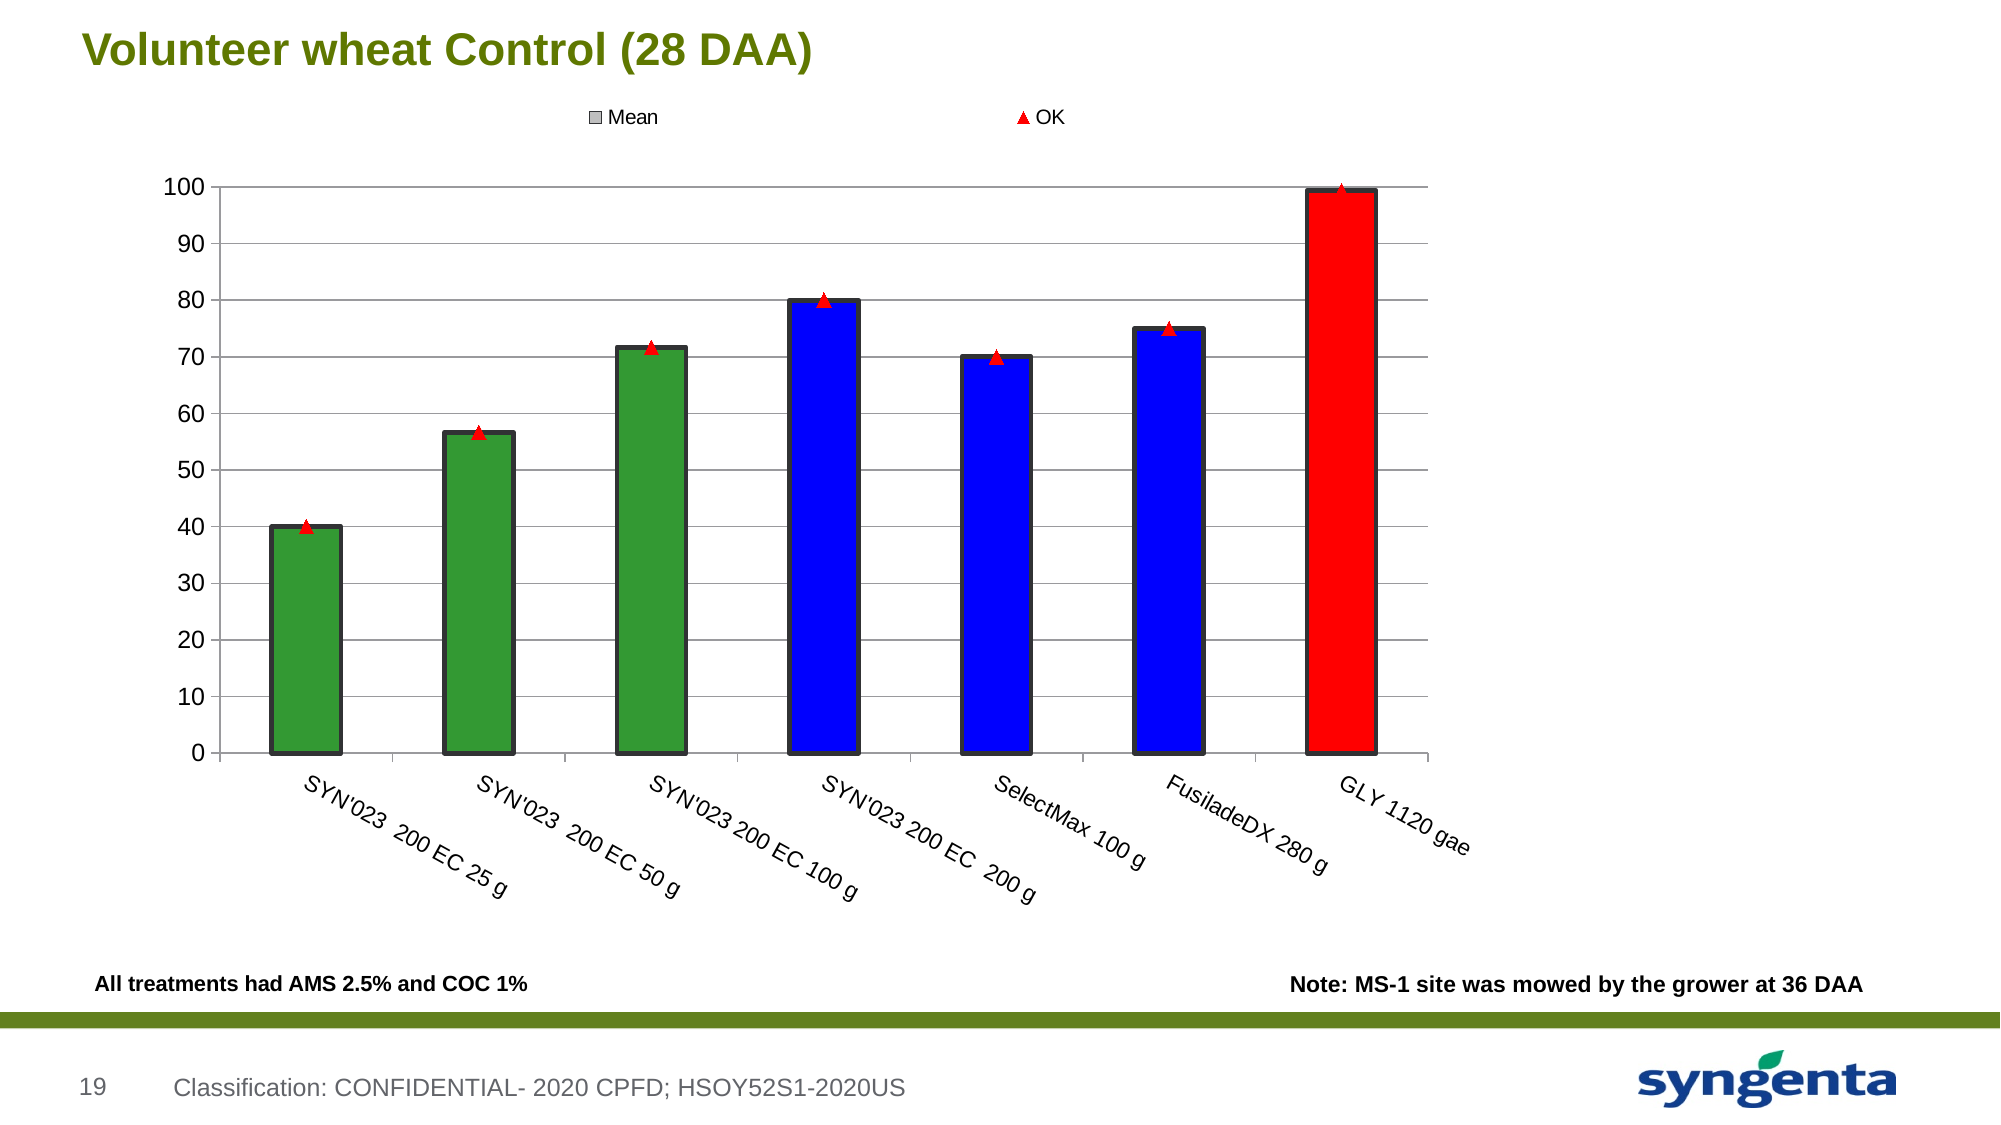

# Volunteer wheat Control (28 DAA)

### Chart

| Category | Mean | OK |
|---|---|---|
| SYN'023  200 EC 25 g | 40.0 | 40.0 |
| SYN'023  200 EC 50 g | 56.666666666666 | 56.666666666666 |
| SYN'023 200 EC 100 g | 71.666666666666 | 71.666666666666 |
| SYN'023 200 EC  200 g | 80.0 | 80.0 |
| SelectMax 100 g | 70.0 | 70.0 |
| FusiladeDX 280 g | 75.0 | 75.0 |
| GLY 1120 gae | 99.33333333333299 | 99.33333333333299 |
Note: MS-1 site was mowed by the grower at 36 DAA
All treatments had AMS 2.5% and COC 1%
Classification: CONFIDENTIAL- 2020 CPFD; HSOY52S1-2020US